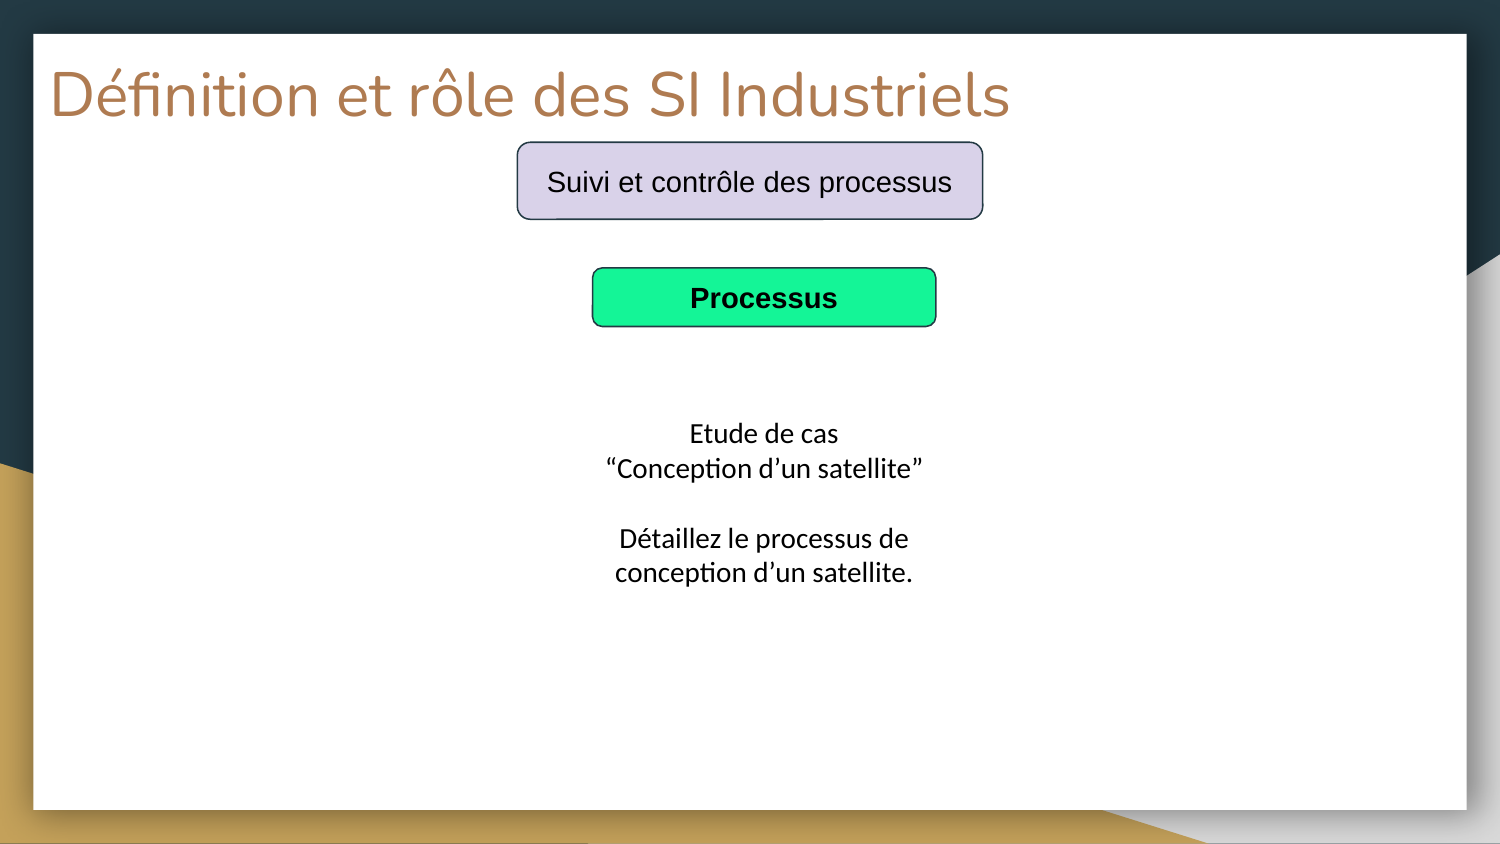

# Définition et rôle des SI Industriels
Suivi et contrôle des processus
Processus
Etude de cas
“Conception d’un satellite”

Détaillez le processus de conception d’un satellite.